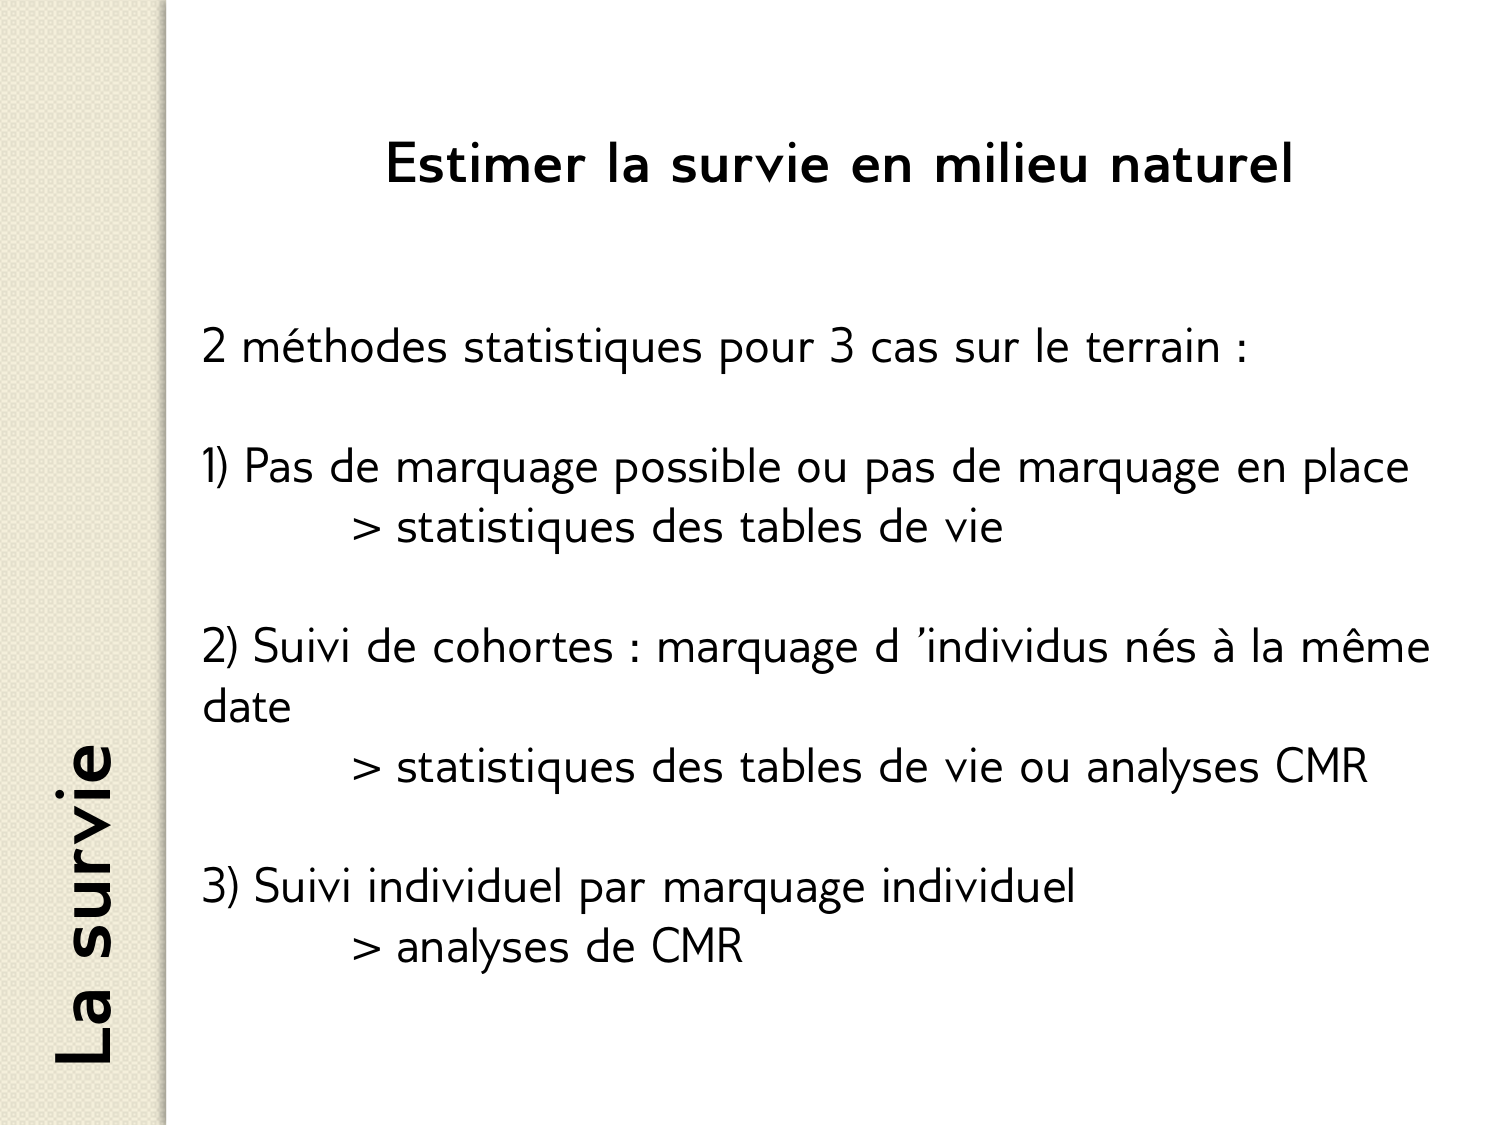

Estimer la survie en milieu naturel
2 méthodes statistiques pour 3 cas sur le terrain :

1) Pas de marquage possible ou pas de marquage en place
	> statistiques des tables de vie

2) Suivi de cohortes : marquage d ’individus nés à la même date
	> statistiques des tables de vie ou analyses CMR

3) Suivi individuel par marquage individuel
	> analyses de CMR
La survie